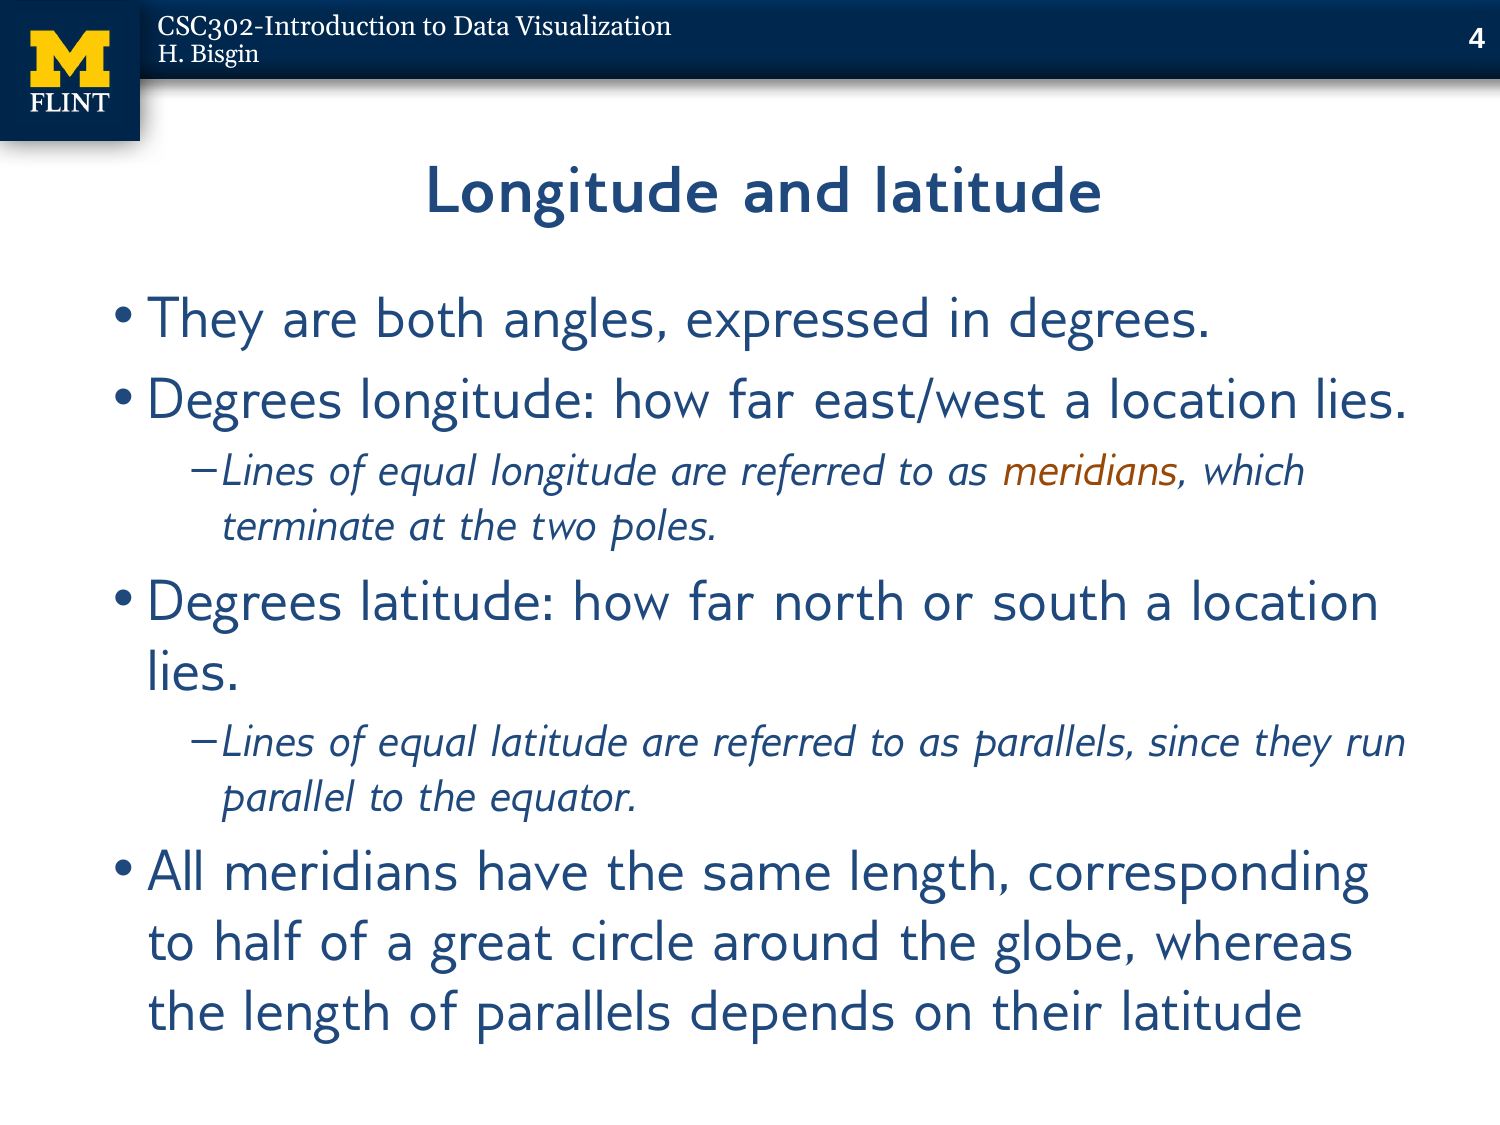

4
# Longitude and latitude
They are both angles, expressed in degrees.
Degrees longitude: how far east/west a location lies.
Lines of equal longitude are referred to as meridians, which terminate at the two poles.
Degrees latitude: how far north or south a location lies.
Lines of equal latitude are referred to as parallels, since they run parallel to the equator.
All meridians have the same length, corresponding to half of a great circle around the globe, whereas the length of parallels depends on their latitude